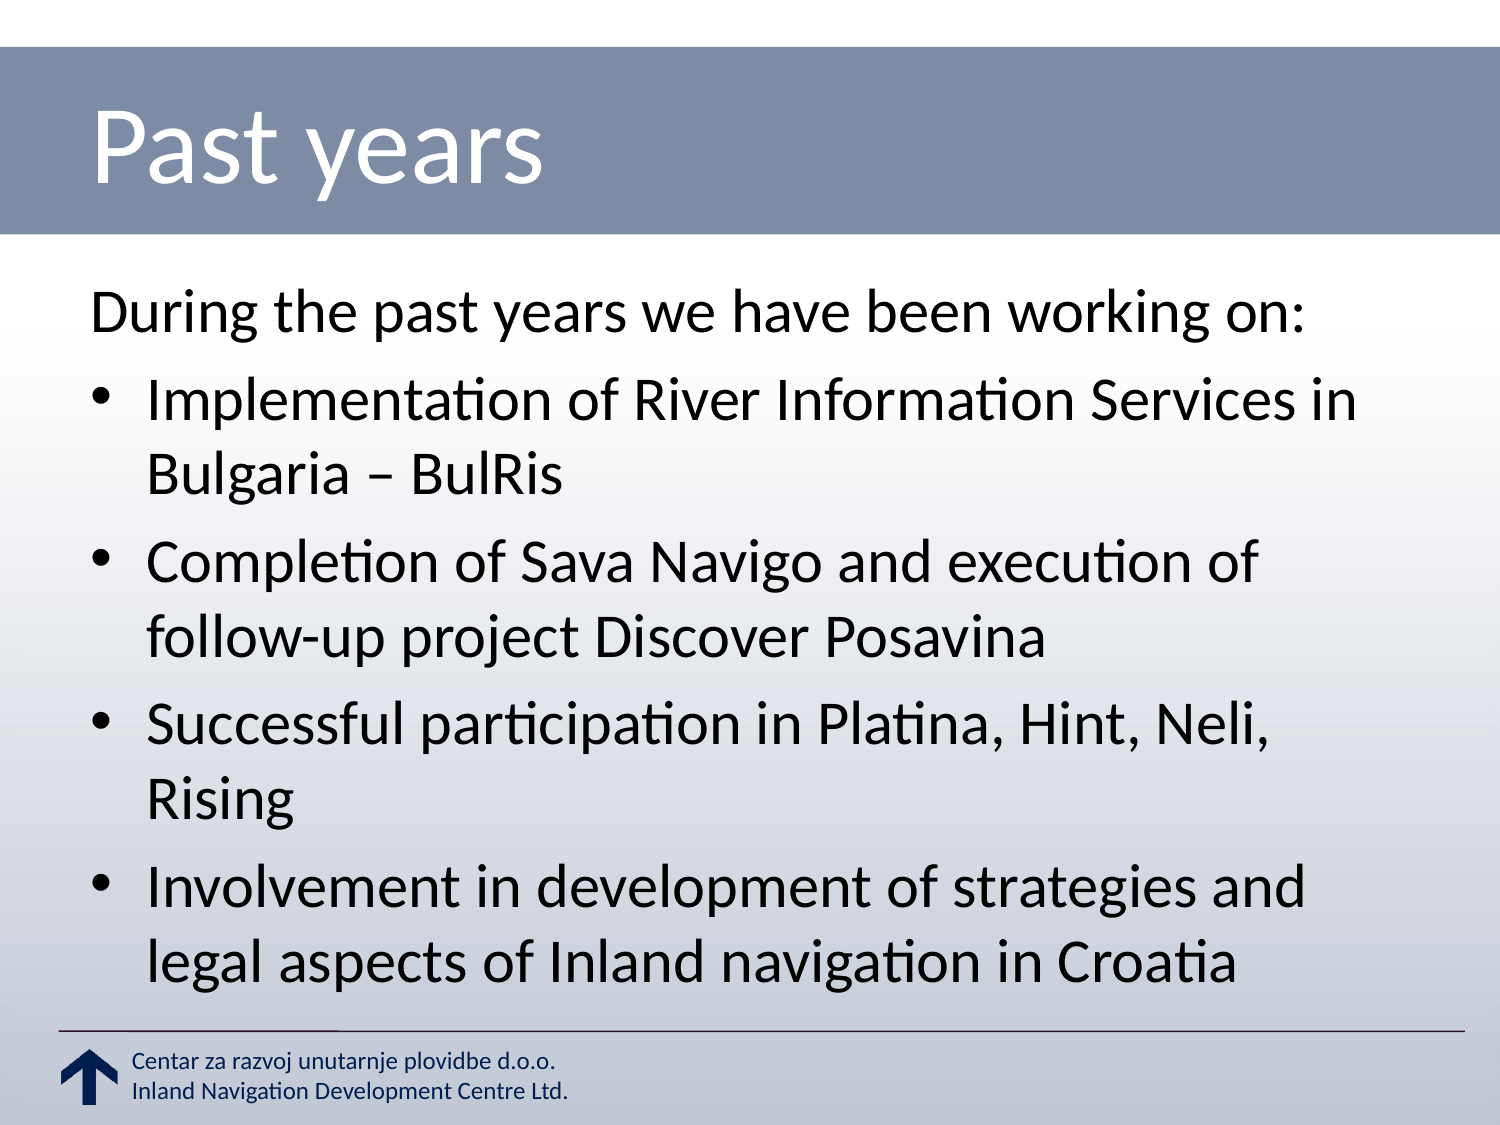

# Past years
During the past years we have been working on:
Implementation of River Information Services in Bulgaria – BulRis
Completion of Sava Navigo and execution of follow-up project Discover Posavina
Successful participation in Platina, Hint, Neli, Rising
Involvement in development of strategies and legal aspects of Inland navigation in Croatia